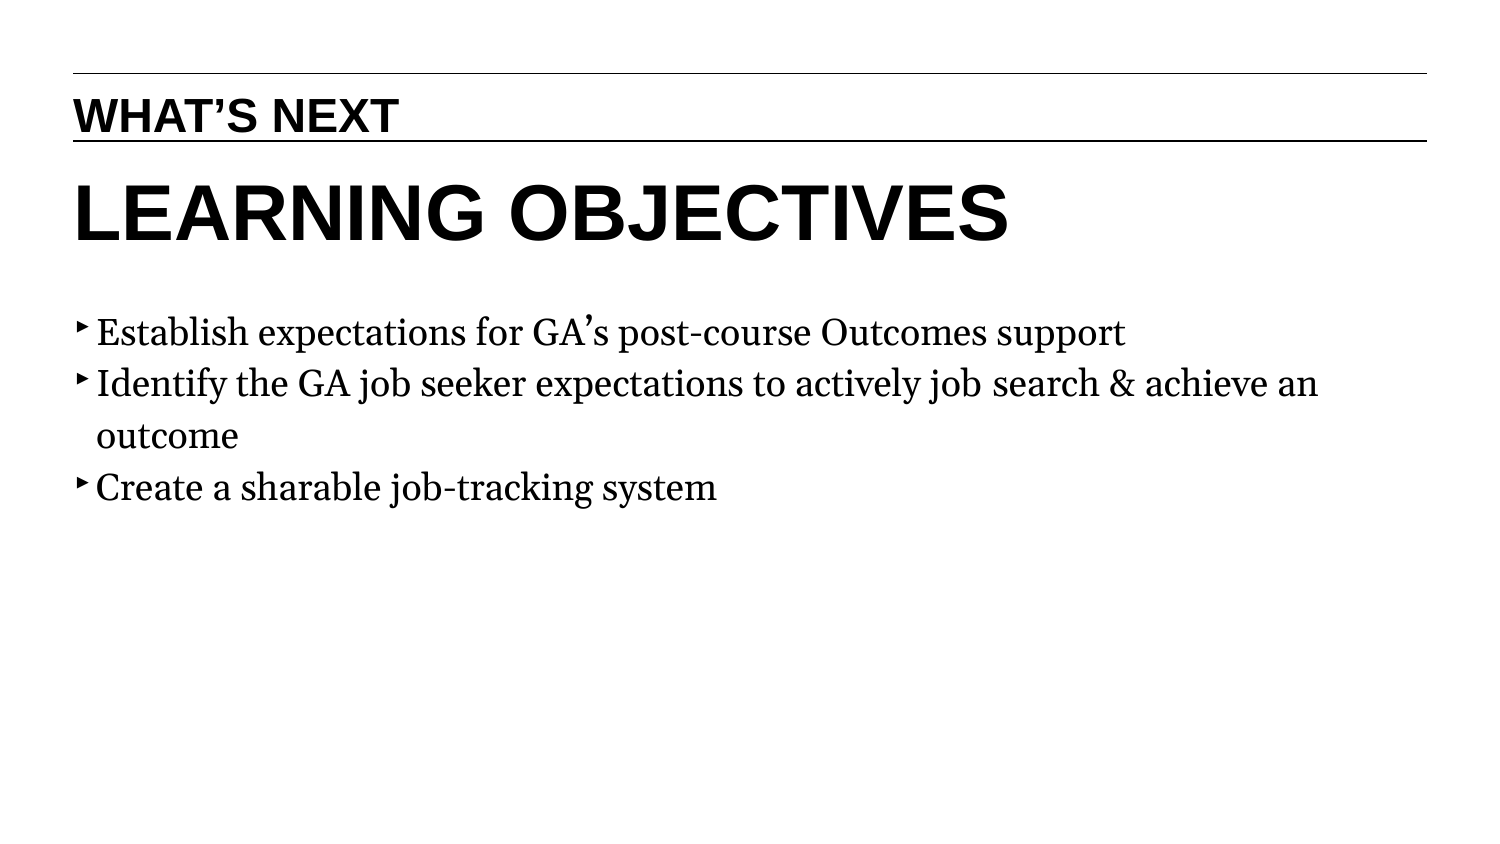

WHAT’S NEXT
# LEARNING OBJECTIVES

Establish expectations for GA’s post-course Outcomes support
Identify the GA job seeker expectations to actively job search & achieve an outcome
Create a sharable job-tracking system